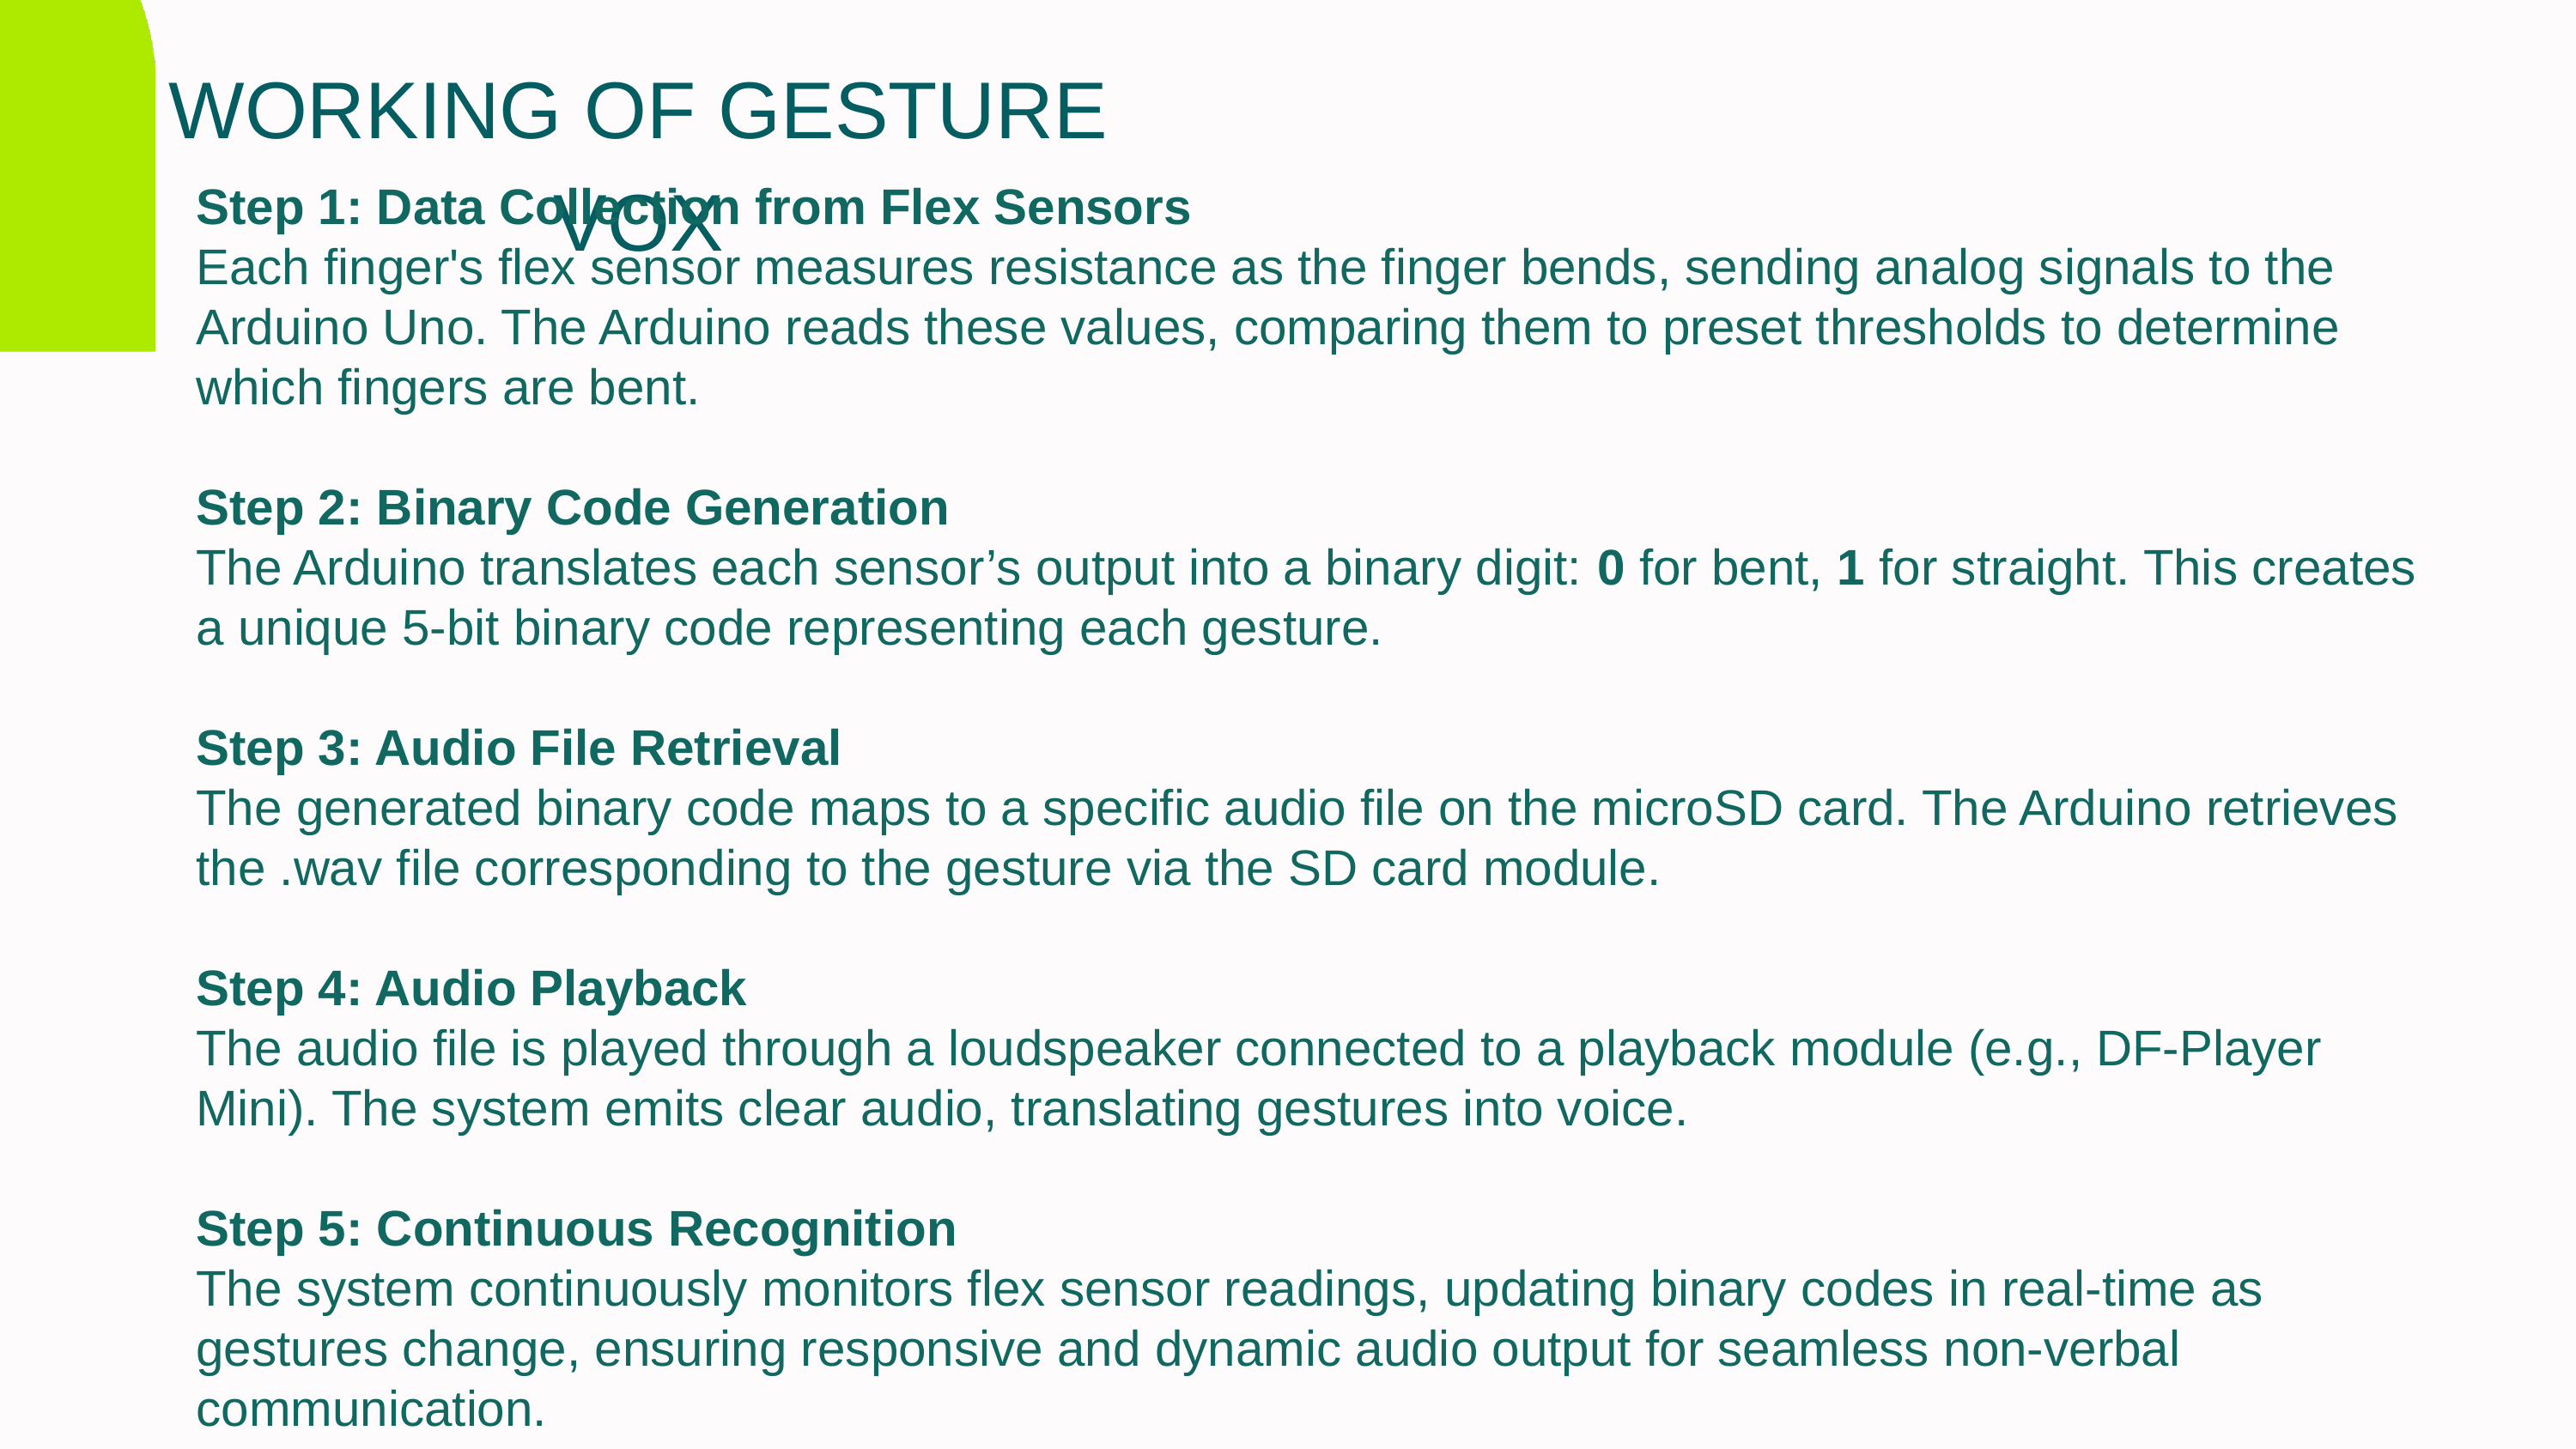

WORKING OF GESTURE VOX
Step 1: Data Collection from Flex Sensors
Each finger's flex sensor measures resistance as the finger bends, sending analog signals to the Arduino Uno. The Arduino reads these values, comparing them to preset thresholds to determine which fingers are bent.

Step 2: Binary Code Generation
The Arduino translates each sensor’s output into a binary digit: 0 for bent, 1 for straight. This creates a unique 5-bit binary code representing each gesture.

Step 3: Audio File Retrieval
The generated binary code maps to a specific audio file on the microSD card. The Arduino retrieves the .wav file corresponding to the gesture via the SD card module.

Step 4: Audio Playback
The audio file is played through a loudspeaker connected to a playback module (e.g., DF-Player Mini). The system emits clear audio, translating gestures into voice.

Step 5: Continuous Recognition
The system continuously monitors flex sensor readings, updating binary codes in real-time as gestures change, ensuring responsive and dynamic audio output for seamless non-verbal communication.